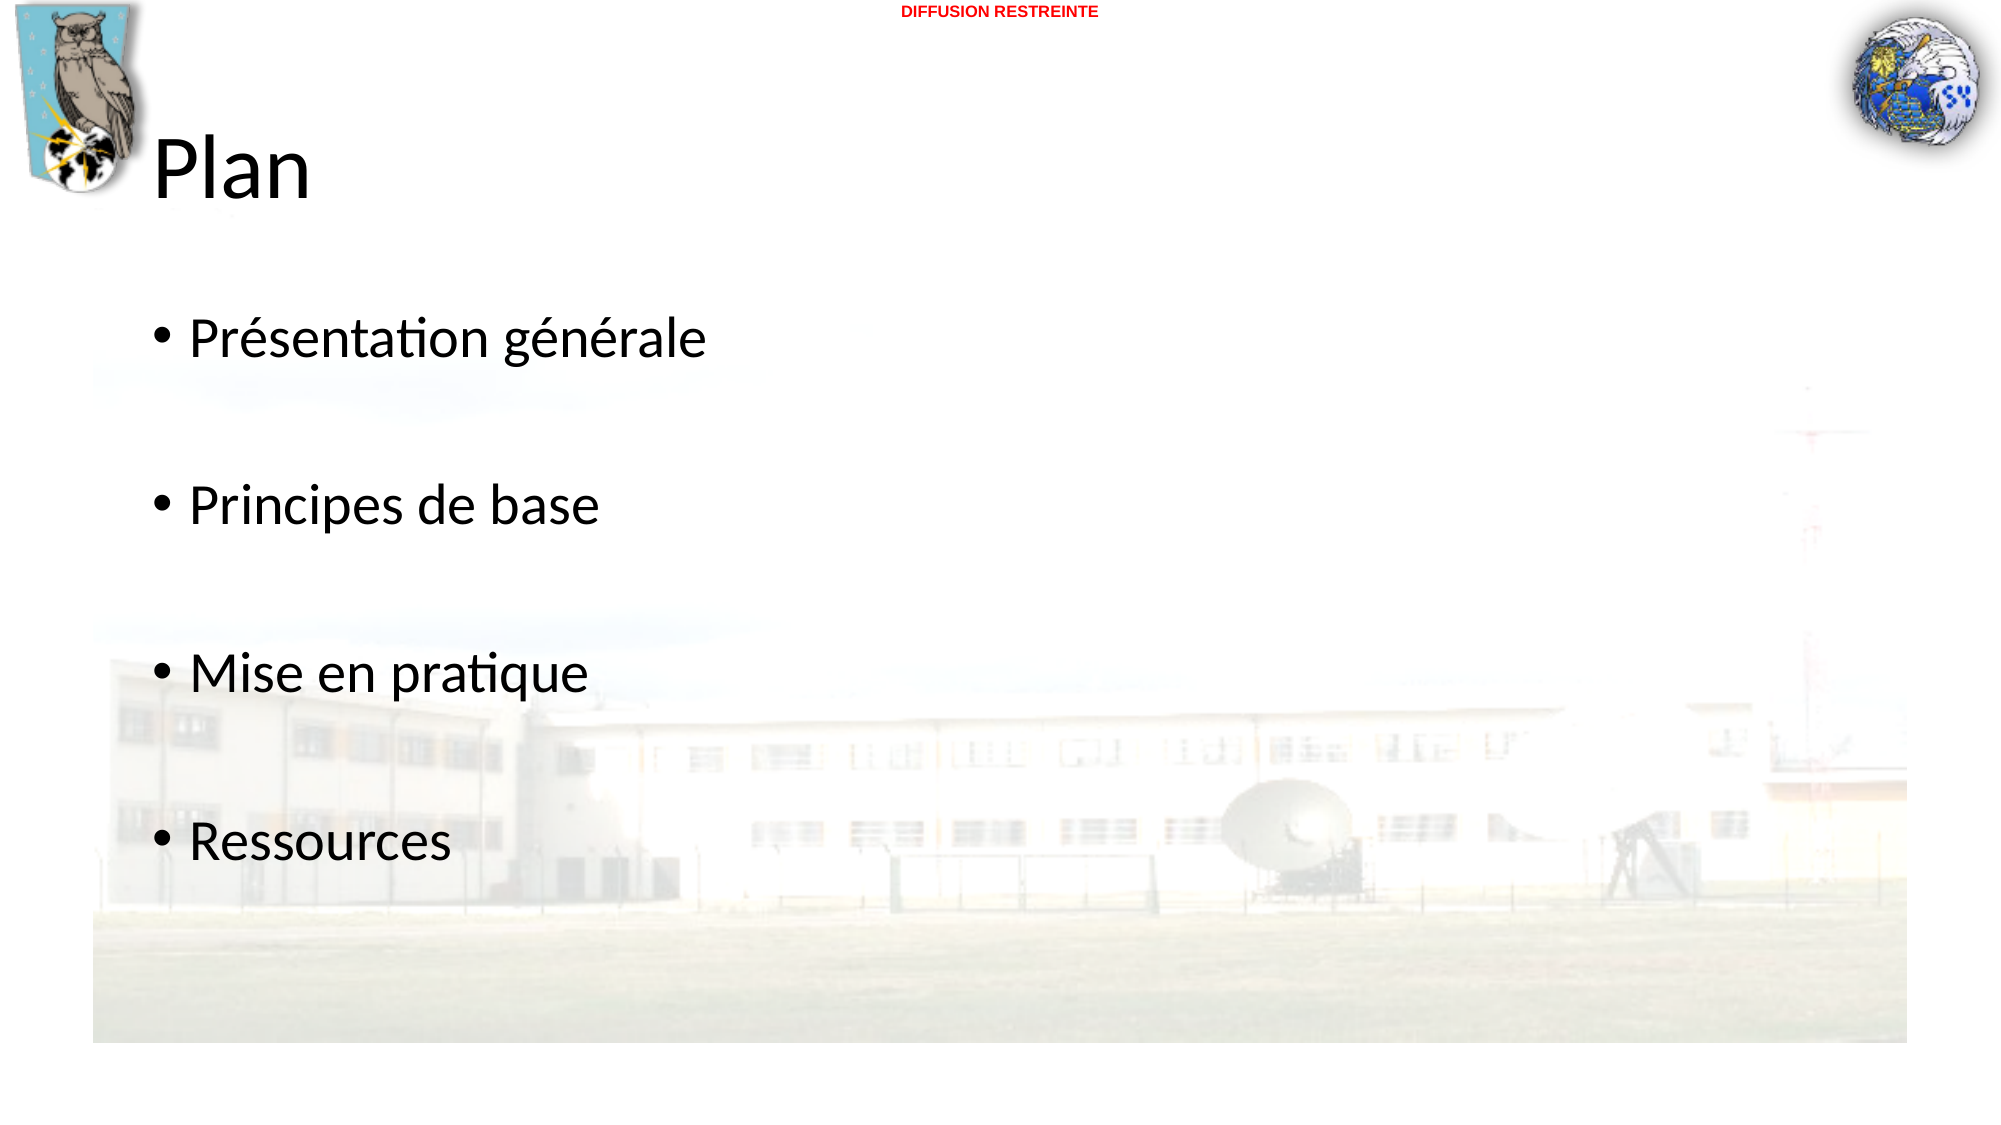

# Plan
Présentation générale

Principes de base

Mise en pratique

Ressources